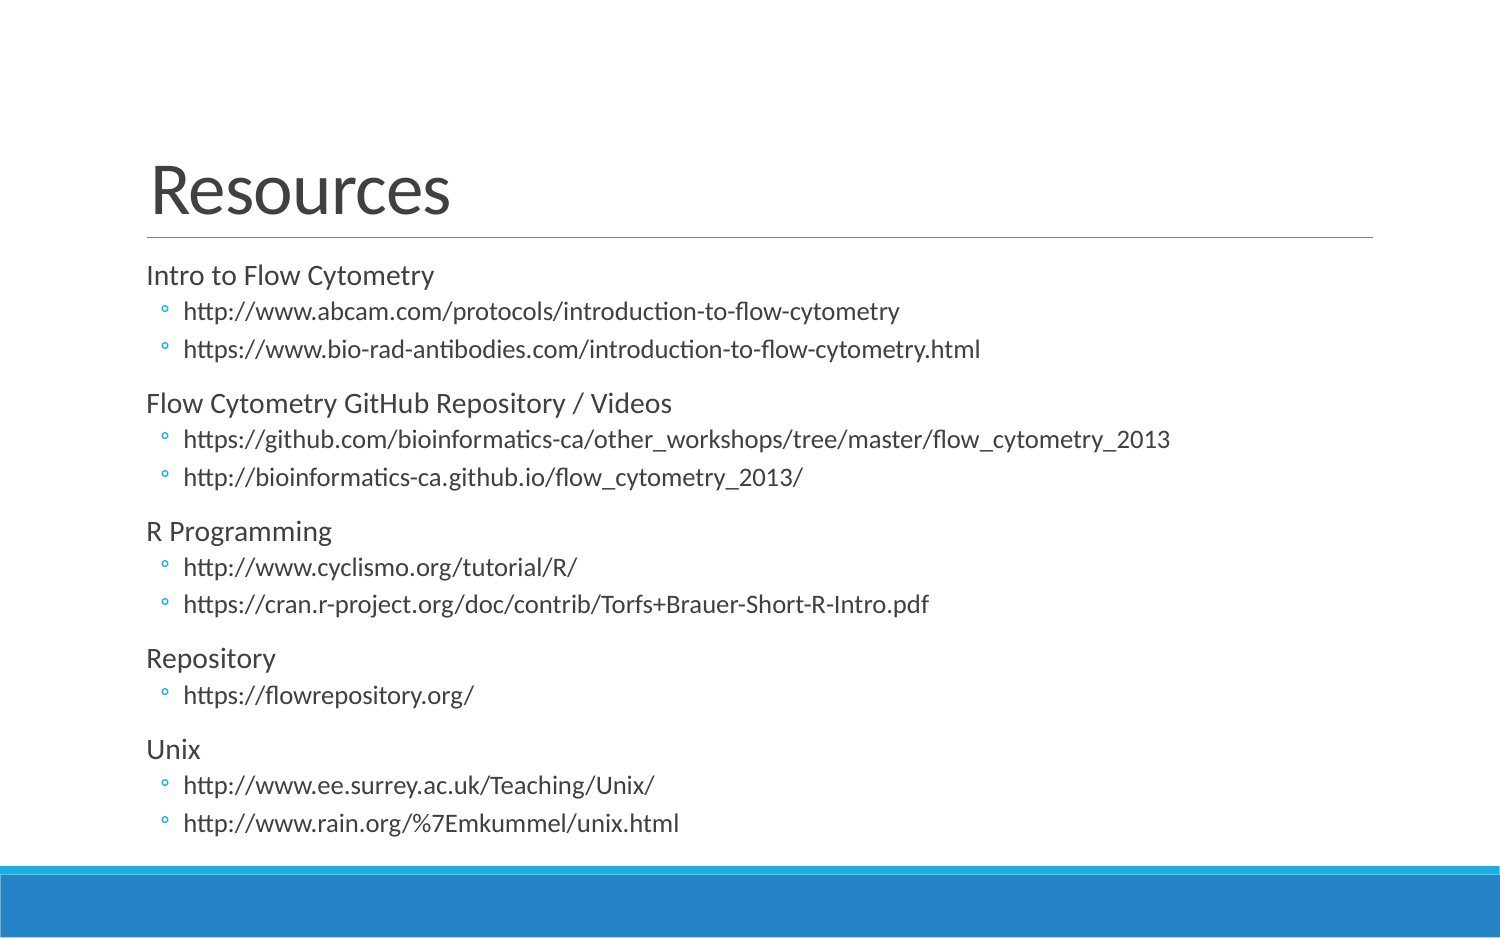

# Resources
Intro to Flow Cytometry
http://www.abcam.com/protocols/introduction-to-flow-cytometry
https://www.bio-rad-antibodies.com/introduction-to-flow-cytometry.html
Flow Cytometry GitHub Repository / Videos
https://github.com/bioinformatics-ca/other_workshops/tree/master/flow_cytometry_2013
http://bioinformatics-ca.github.io/flow_cytometry_2013/
R Programming
http://www.cyclismo.org/tutorial/R/
https://cran.r-project.org/doc/contrib/Torfs+Brauer-Short-R-Intro.pdf
Repository
https://flowrepository.org/
Unix
http://www.ee.surrey.ac.uk/Teaching/Unix/
http://www.rain.org/%7Emkummel/unix.html